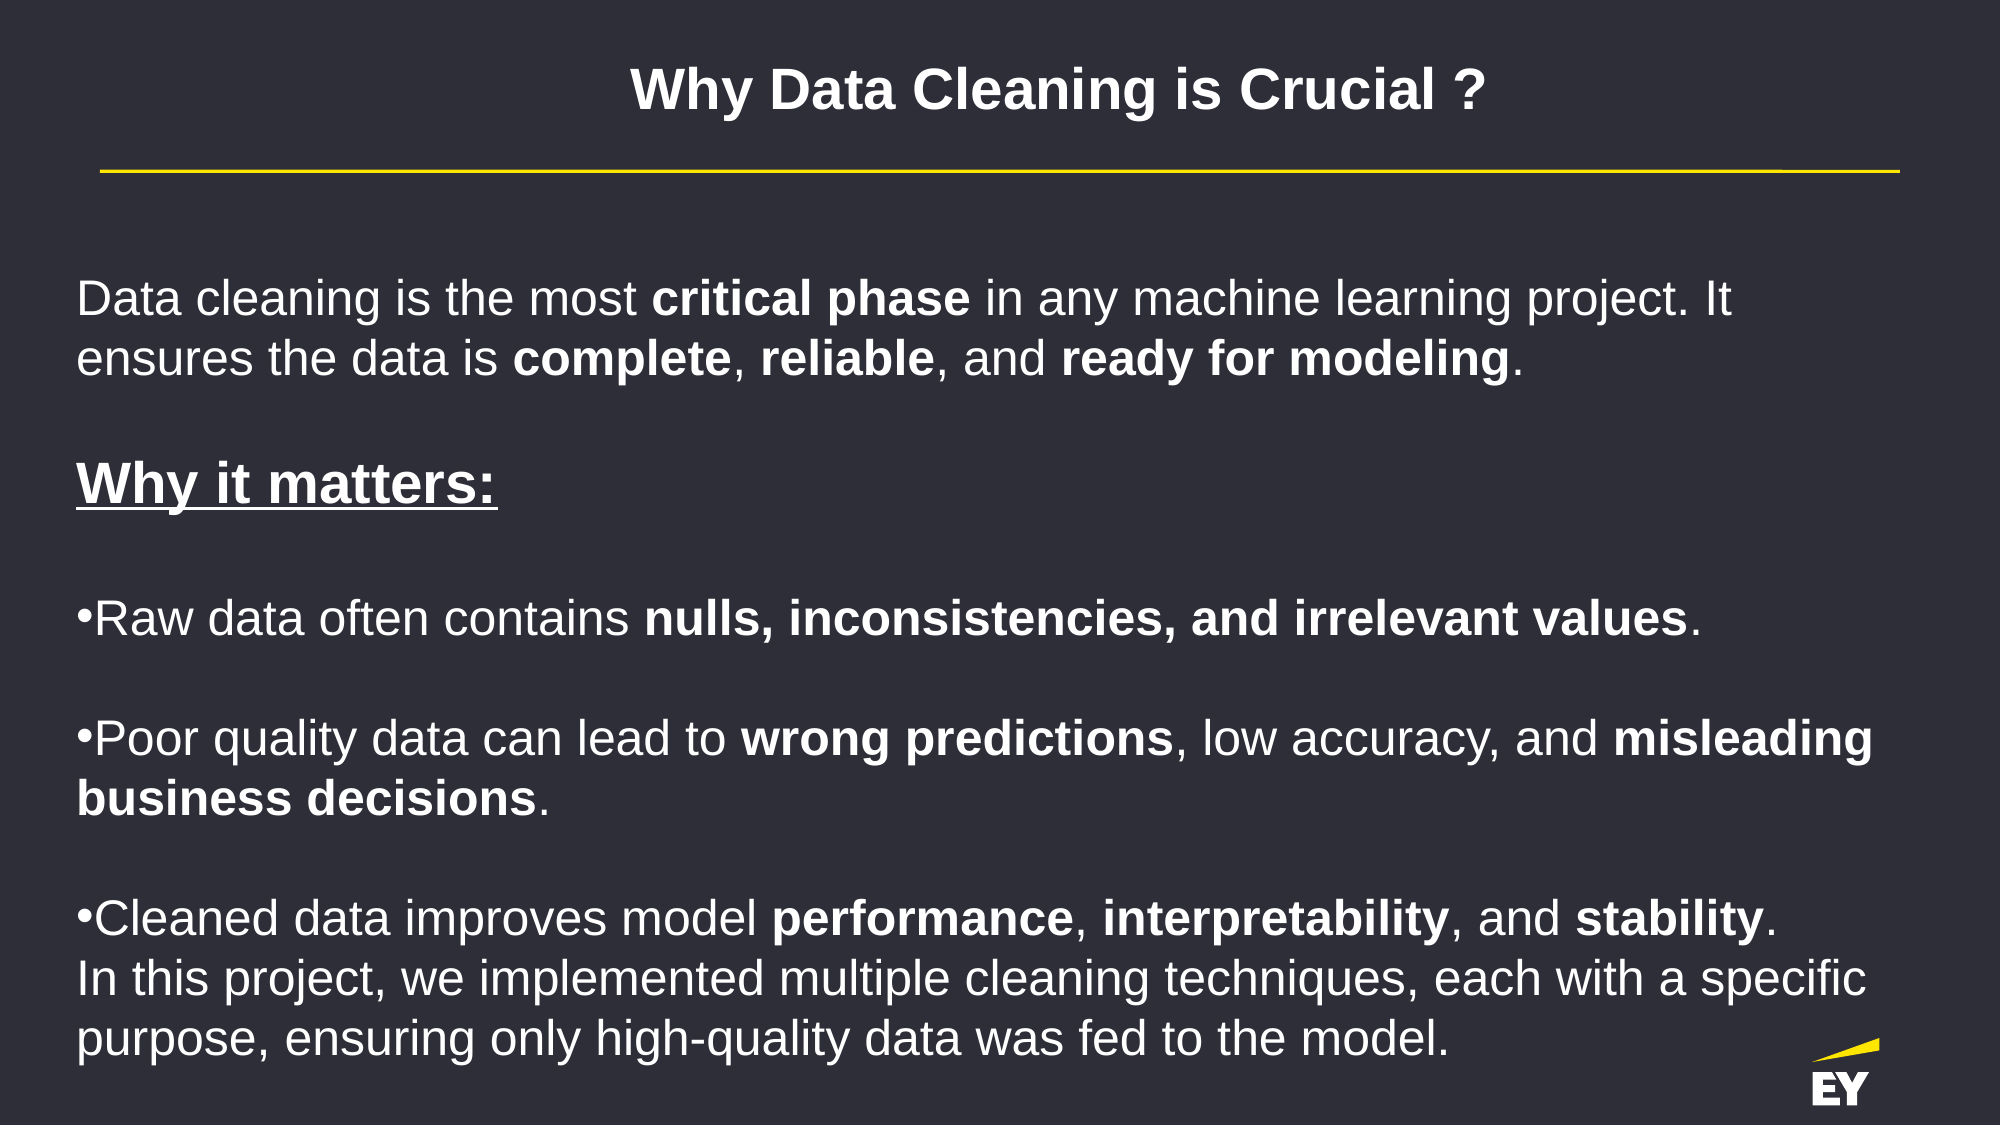

Why Data Cleaning is Crucial ?
Data cleaning is the most critical phase in any machine learning project. It ensures the data is complete, reliable, and ready for modeling.

Why it matters:

Raw data often contains nulls, inconsistencies, and irrelevant values.

Poor quality data can lead to wrong predictions, low accuracy, and misleading business decisions.

Cleaned data improves model performance, interpretability, and stability.
In this project, we implemented multiple cleaning techniques, each with a specific purpose, ensuring only high-quality data was fed to the model.